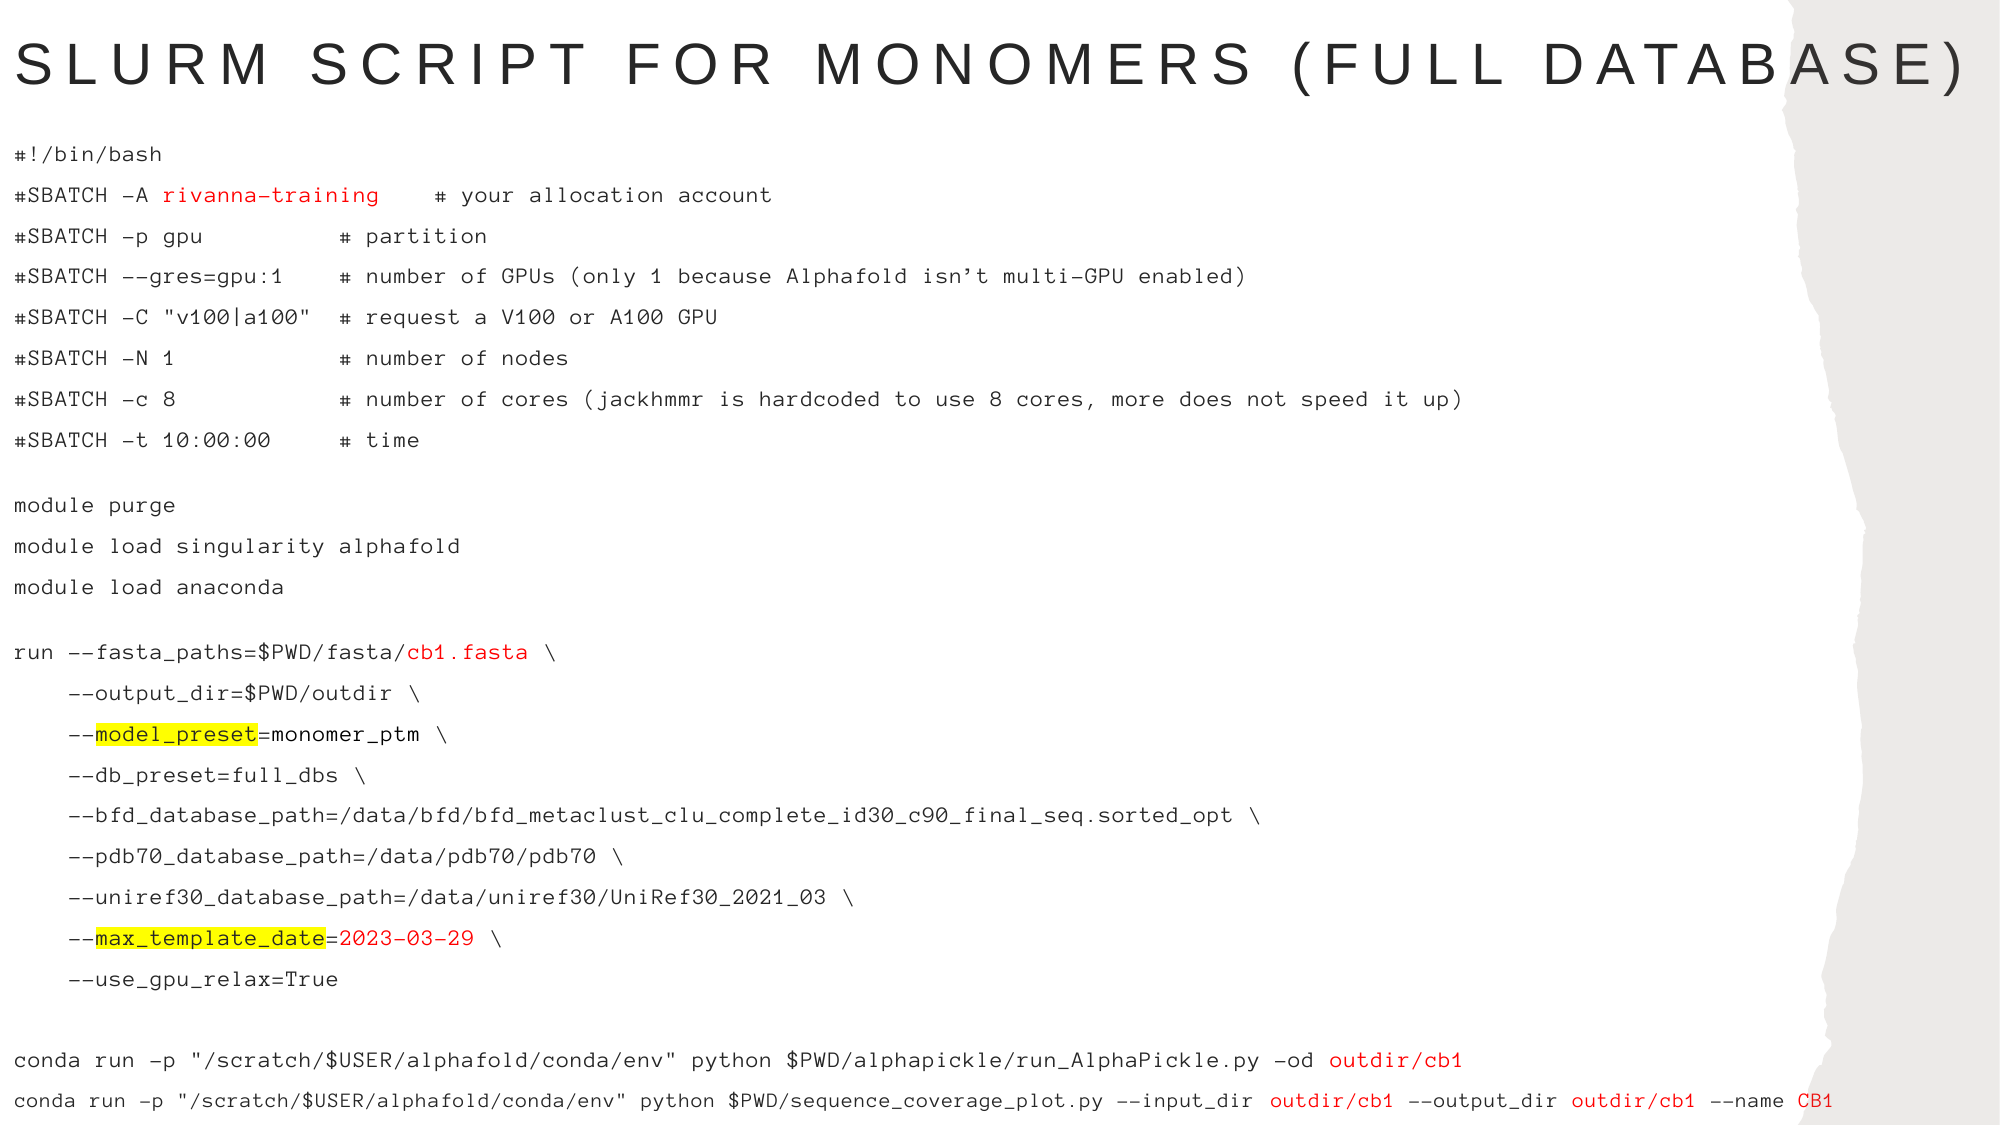

# Slurm Script for monomers (Full Database)

#!/bin/bash
#SBATCH -A rivanna-training    # your allocation account
#SBATCH -p gpu          # partition
#SBATCH --gres=gpu:1    # number of GPUs (only 1 because Alphafold isn’t multi-GPU enabled)
#SBATCH -C "v100|a100"  # request a V100 or A100 GPU
#SBATCH -N 1            # number of nodes
#SBATCH -c 8            # number of cores (jackhmmr is hardcoded to use 8 cores, more does not speed it up)
#SBATCH -t 10:00:00     # time
module purge
module load singularity alphafold
module load anaconda
run --fasta_paths=$PWD/fasta/cb1.fasta \
    --output_dir=$PWD/outdir \
    --model_preset=monomer_ptm \
    --db_preset=full_dbs \
    --bfd_database_path=/data/bfd/bfd_metaclust_clu_complete_id30_c90_final_seq.sorted_opt \
    --pdb70_database_path=/data/pdb70/pdb70 \
    --uniref30_database_path=/data/uniref30/UniRef30_2021_03 \
    --max_template_date=2023-03-29 \
    --use_gpu_relax=True

conda run -p "/scratch/$USER/alphafold/conda/env" python $PWD/alphapickle/run_AlphaPickle.py -od outdir/cb1
conda run -p "/scratch/$USER/alphafold/conda/env" python $PWD/sequence_coverage_plot.py --input_dir outdir/cb1 --output_dir outdir/cb1 --name CB1